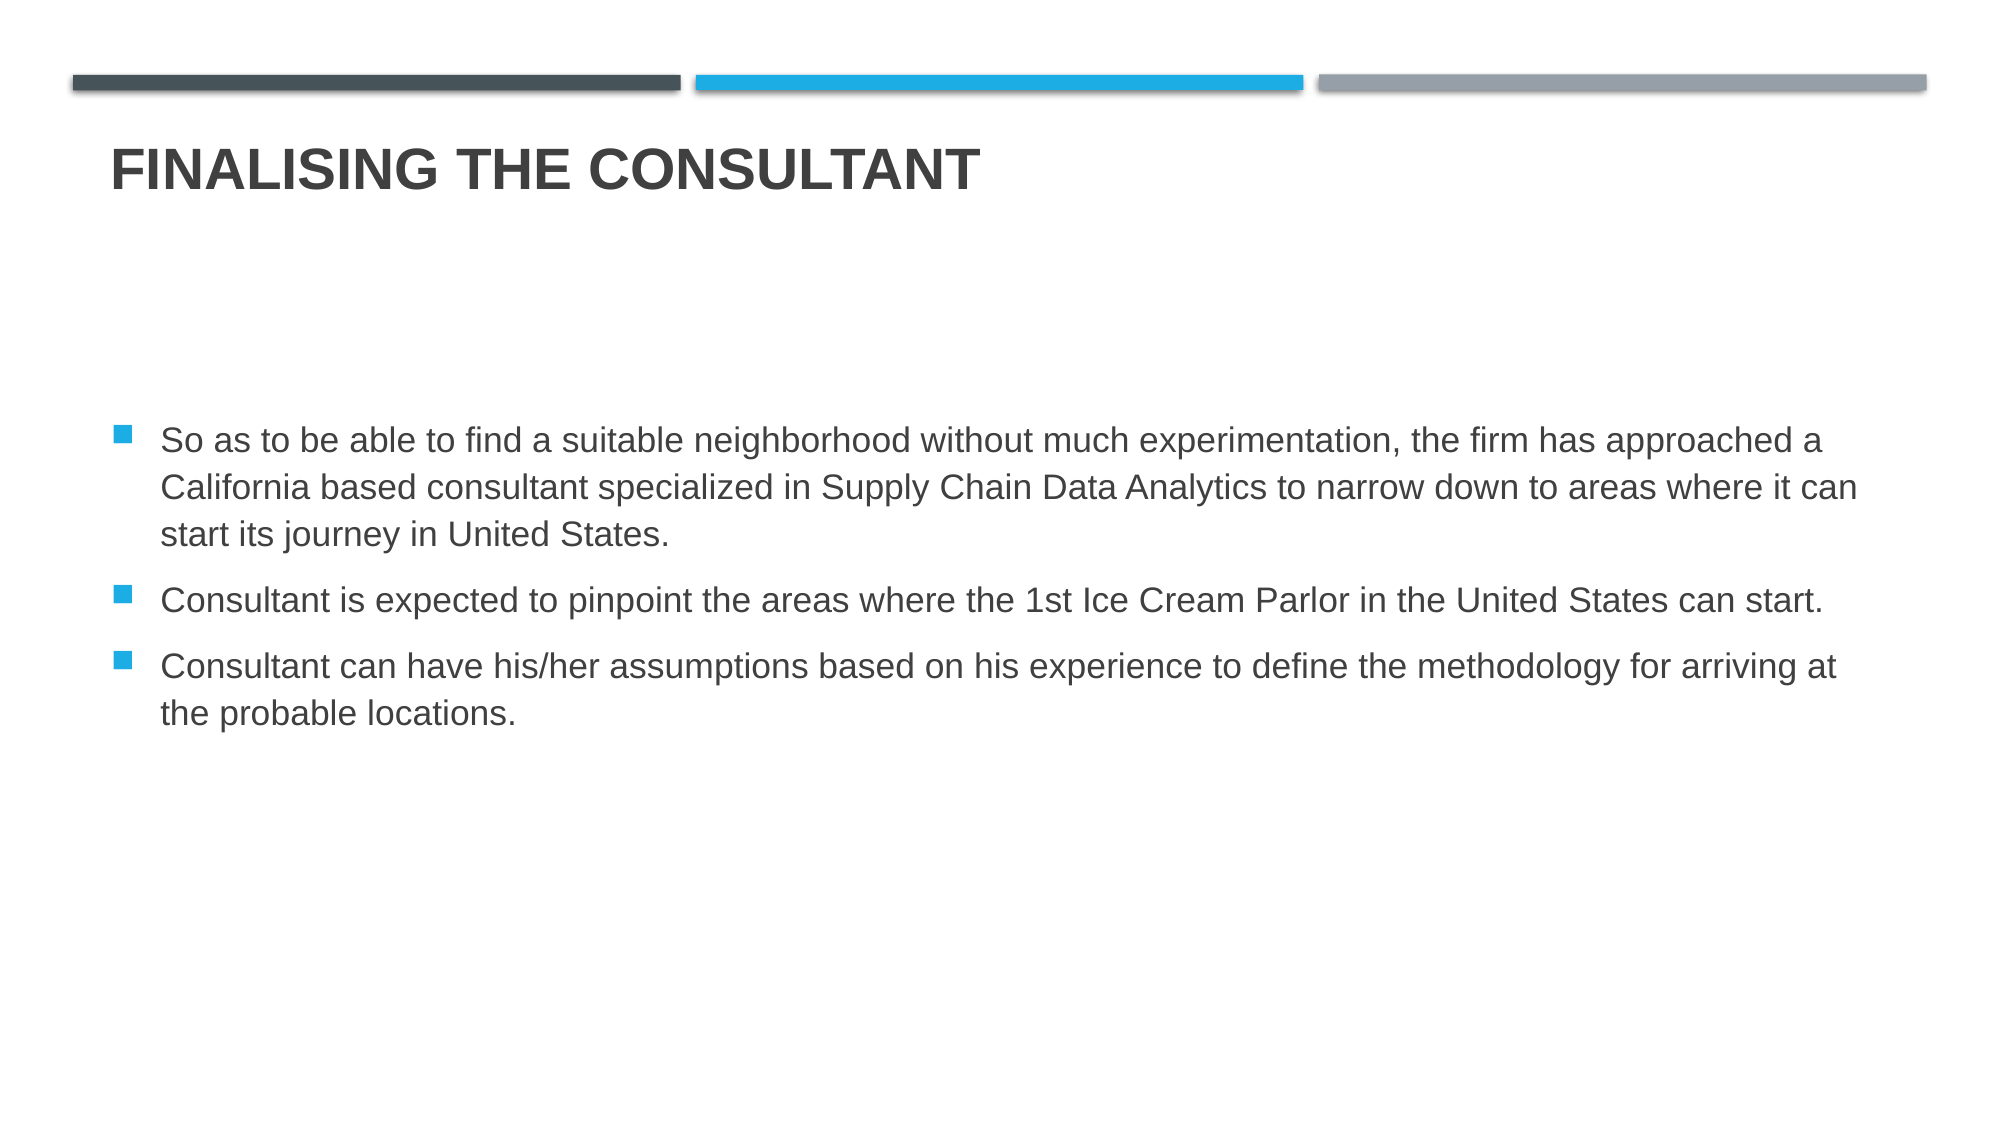

# Finalising the consultant
So as to be able to find a suitable neighborhood without much experimentation, the firm has approached a California based consultant specialized in Supply Chain Data Analytics to narrow down to areas where it can start its journey in United States.
Consultant is expected to pinpoint the areas where the 1st Ice Cream Parlor in the United States can start.
Consultant can have his/her assumptions based on his experience to define the methodology for arriving at the probable locations.